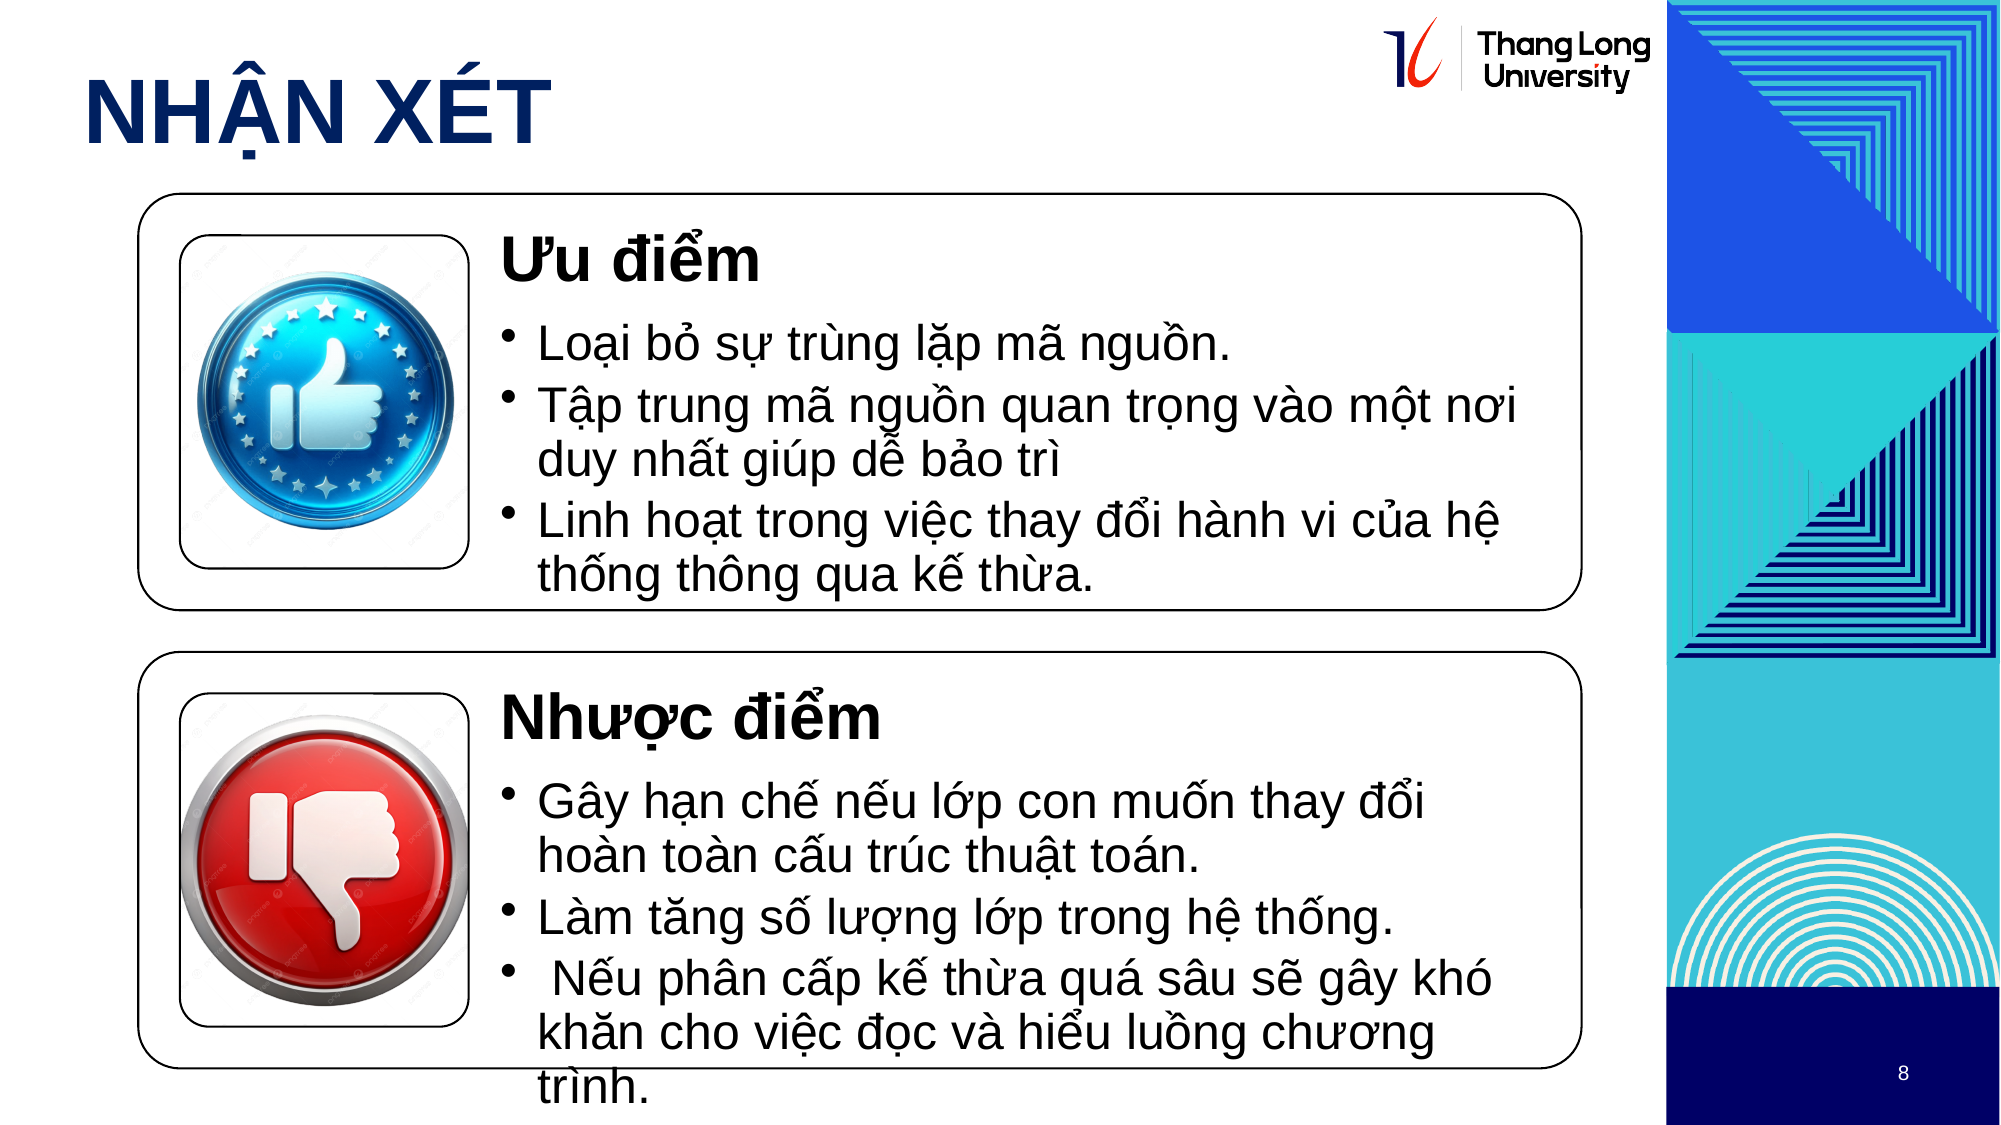

# Nhận xét
Ưu điểm
Loại bỏ sự trùng lặp mã nguồn.
Tập trung mã nguồn quan trọng vào một nơi duy nhất giúp dễ bảo trì
Linh hoạt trong việc thay đổi hành vi của hệ thống thông qua kế thừa.
Nhược điểm
Gây hạn chế nếu lớp con muốn thay đổi hoàn toàn cấu trúc thuật toán.
Làm tăng số lượng lớp trong hệ thống.
 Nếu phân cấp kế thừa quá sâu sẽ gây khó khăn cho việc đọc và hiểu luồng chương trình.
8